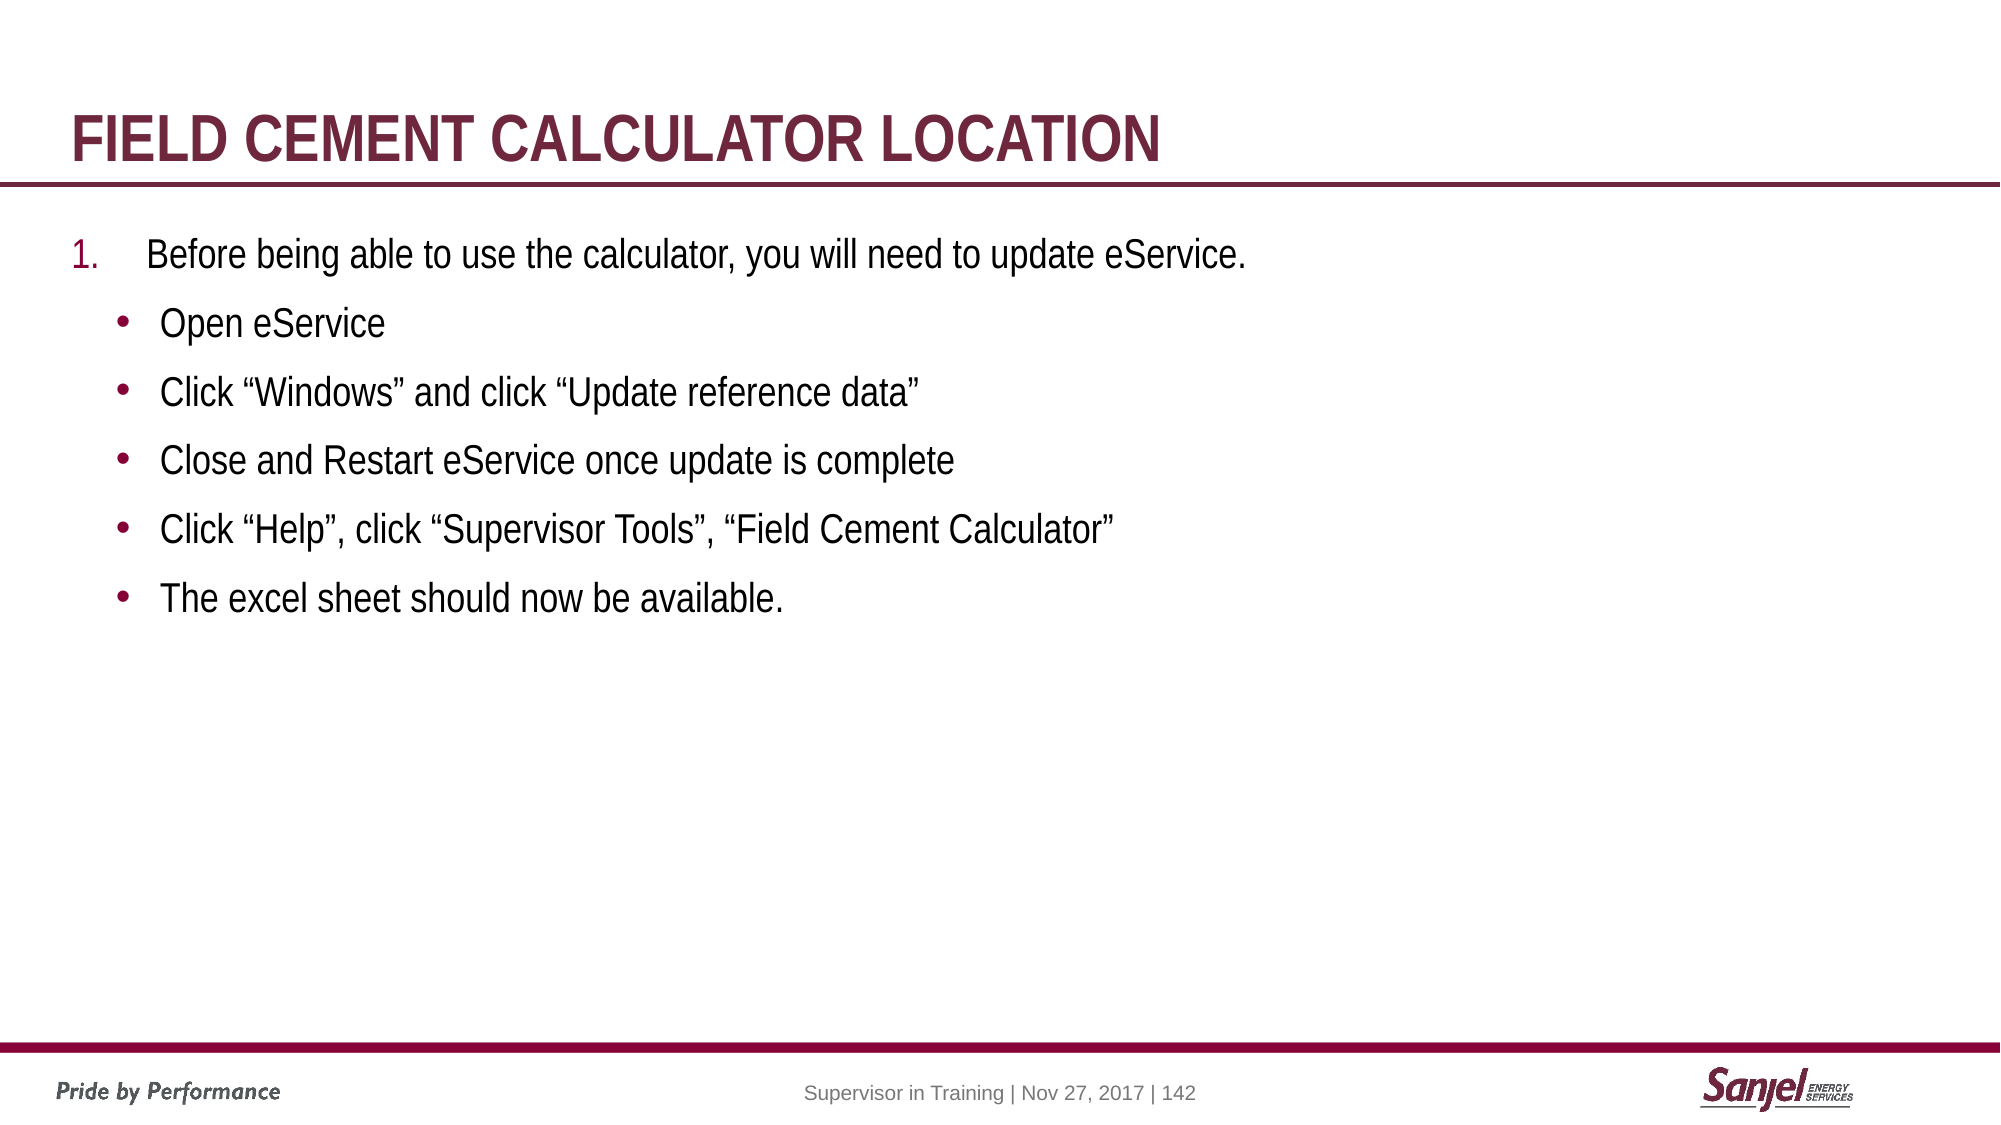

# Field cement Calculator Location
Before being able to use the calculator, you will need to update eService.
Open eService
Click “Windows” and click “Update reference data”
Close and Restart eService once update is complete
Click “Help”, click “Supervisor Tools”, “Field Cement Calculator”
The excel sheet should now be available.